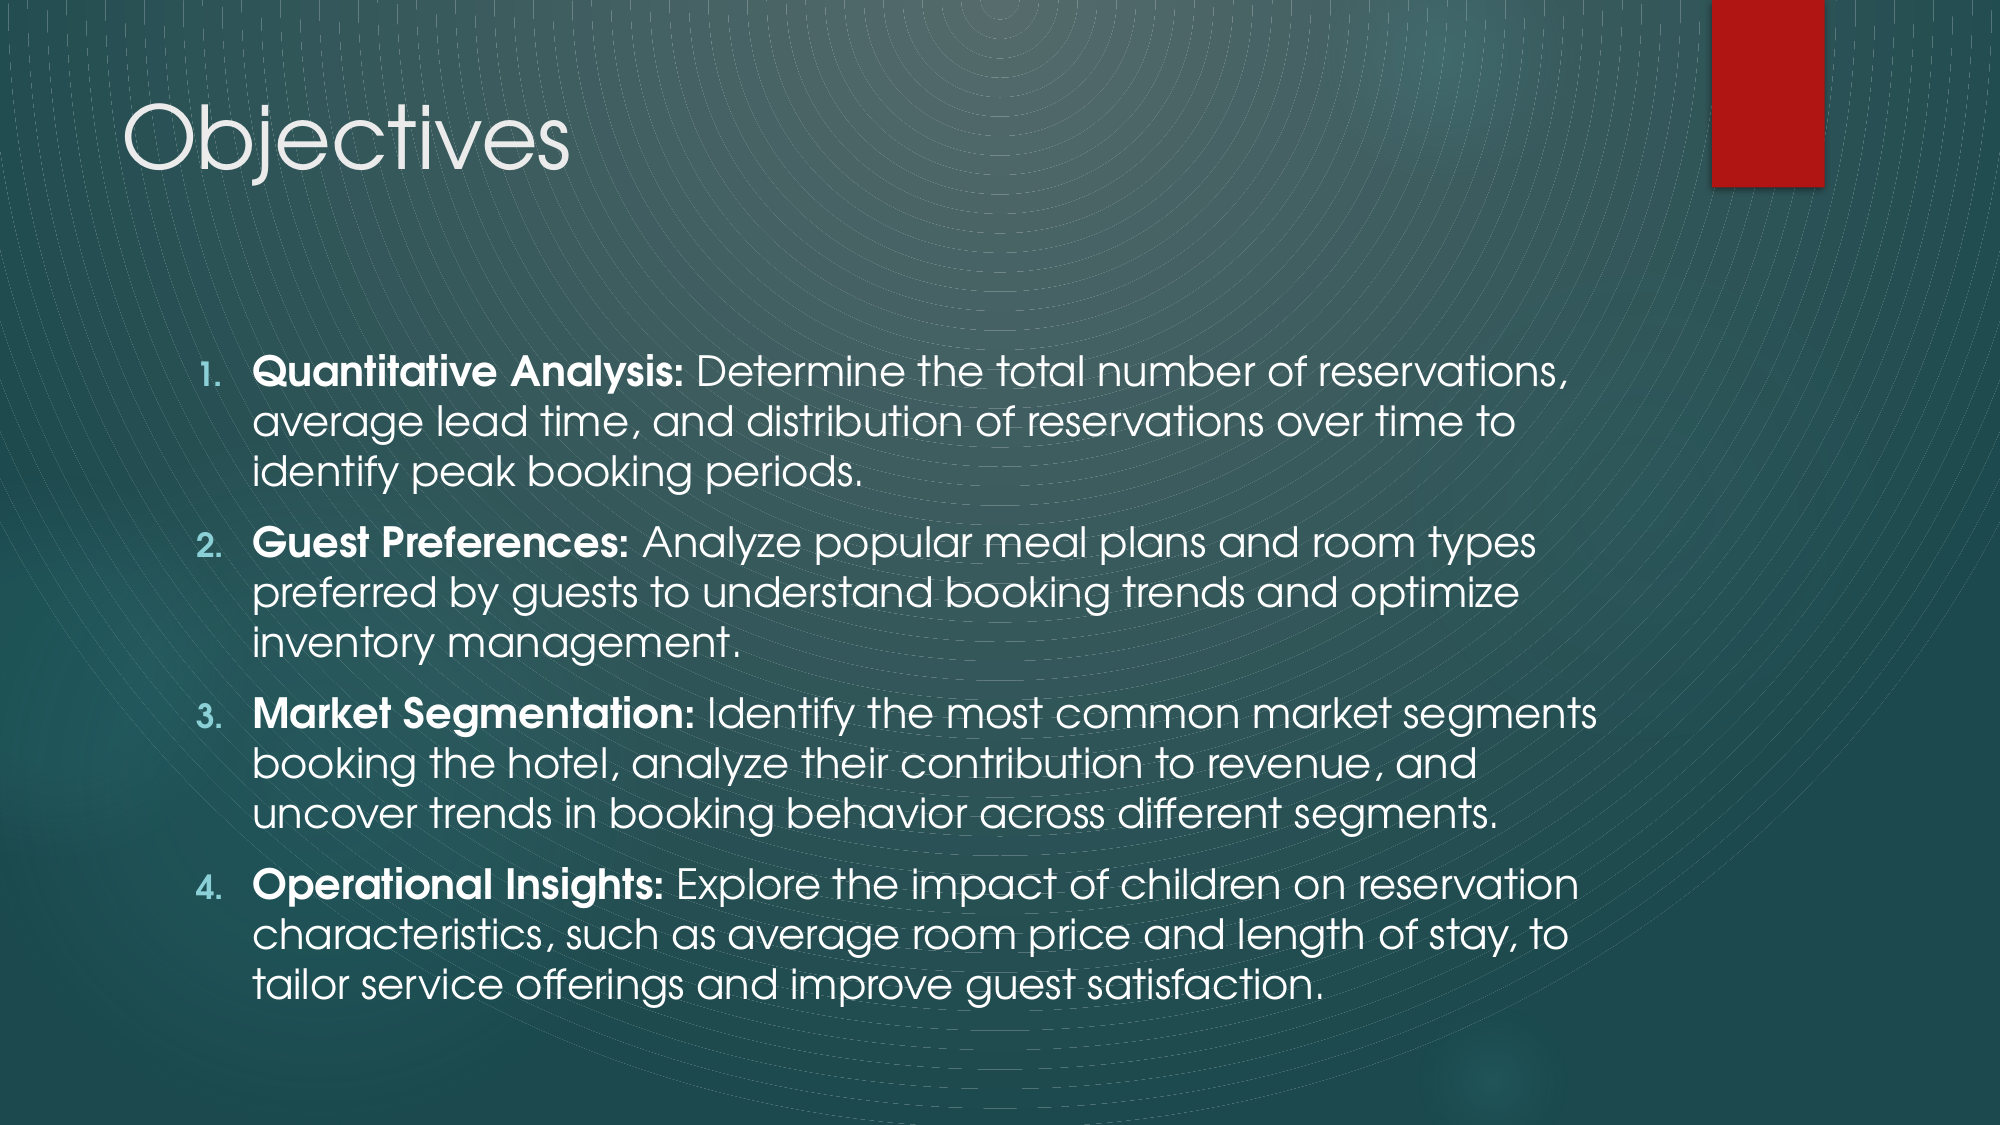

# Objectives
Quantitative Analysis: Determine the total number of reservations, average lead time, and distribution of reservations over time to identify peak booking periods.
Guest Preferences: Analyze popular meal plans and room types preferred by guests to understand booking trends and optimize inventory management.
Market Segmentation: Identify the most common market segments booking the hotel, analyze their contribution to revenue, and uncover trends in booking behavior across different segments.
Operational Insights: Explore the impact of children on reservation characteristics, such as average room price and length of stay, to tailor service offerings and improve guest satisfaction.